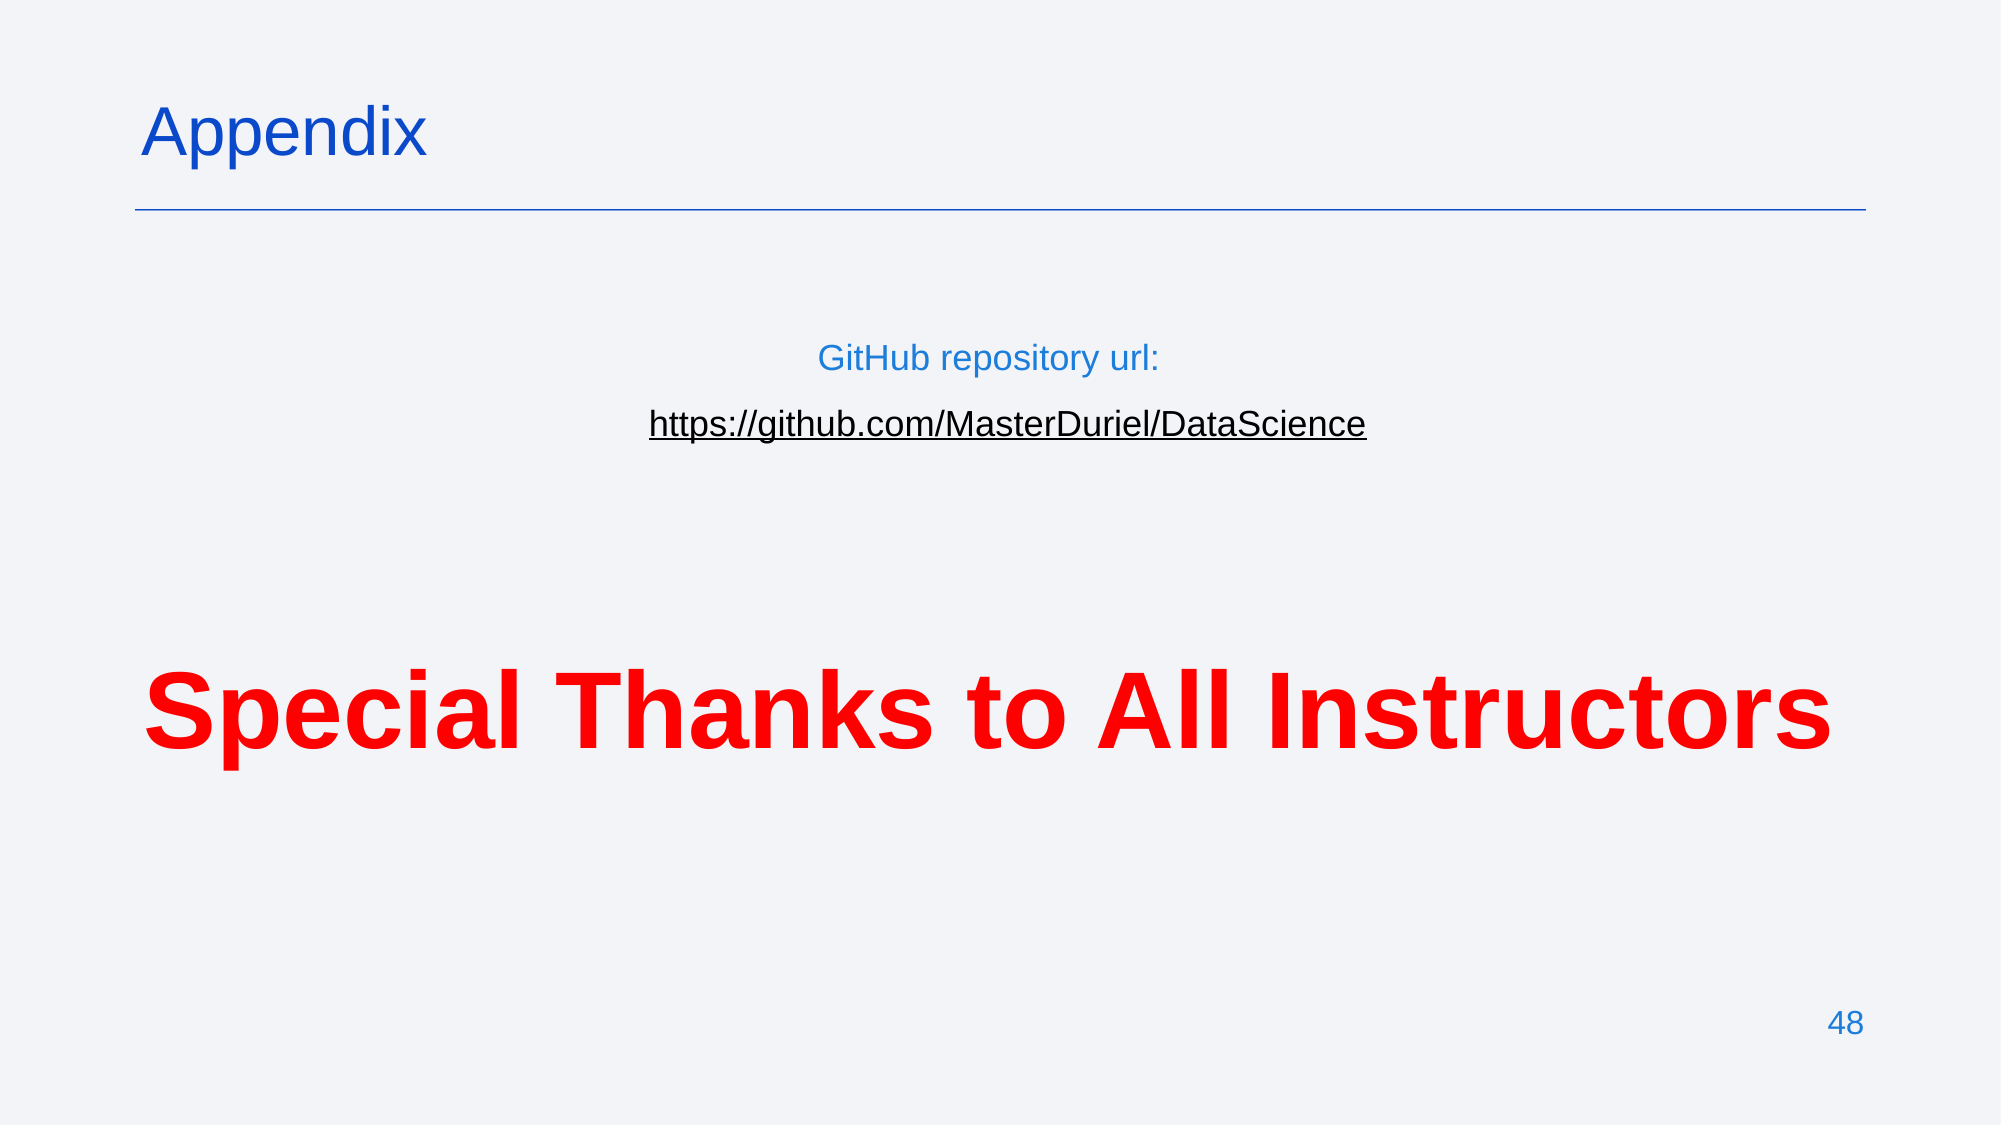

Appendix
GitHub repository url:
https://github.com/MasterDuriel/DataScience

Special Thanks to All Instructors
48